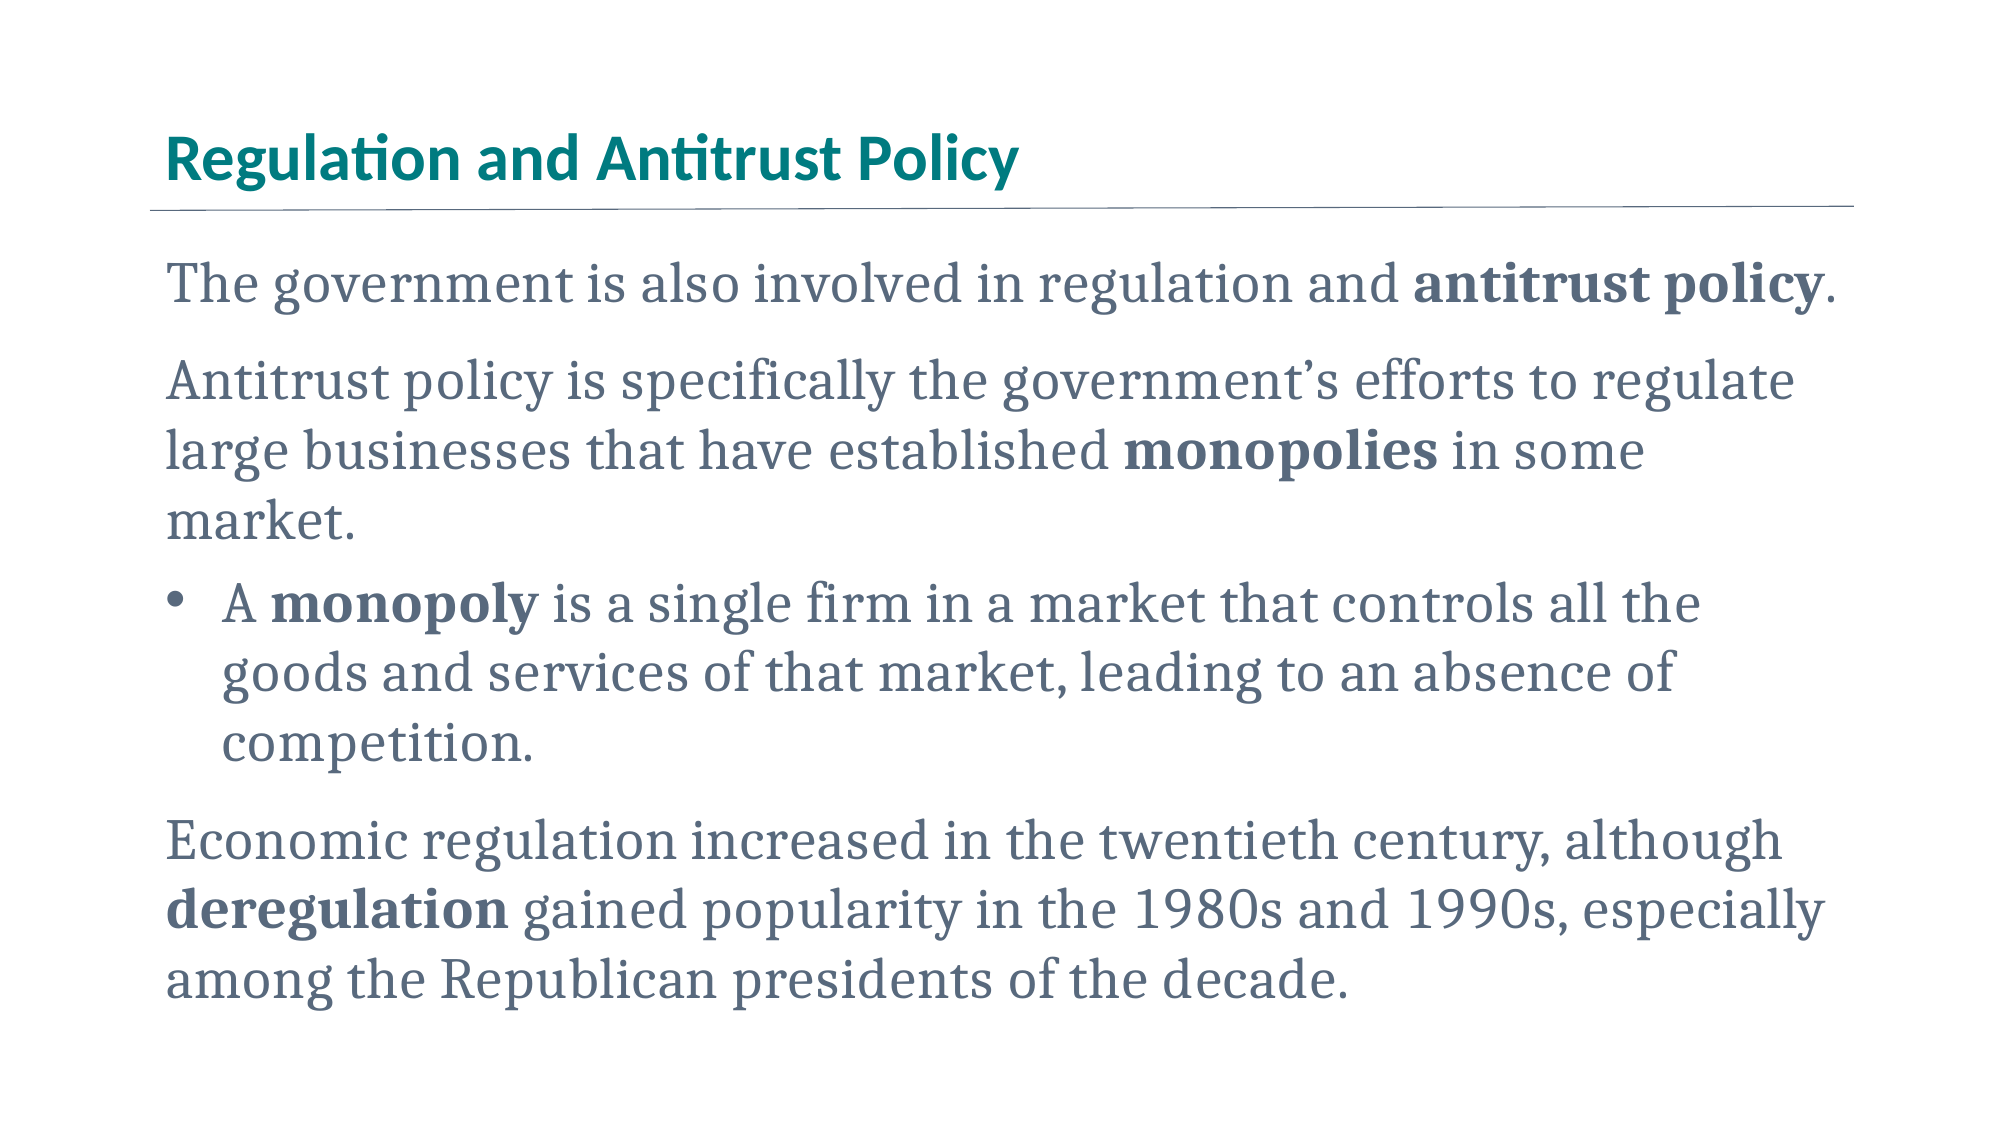

# Regulation and Antitrust Policy
The government is also involved in regulation and antitrust policy.

Antitrust policy is specifically the government’s efforts to regulate large businesses that have established monopolies in some market.
A monopoly is a single firm in a market that controls all the goods and services of that market, leading to an absence of competition.

Economic regulation increased in the twentieth century, although deregulation gained popularity in the 1980s and 1990s, especially among the Republican presidents of the decade.